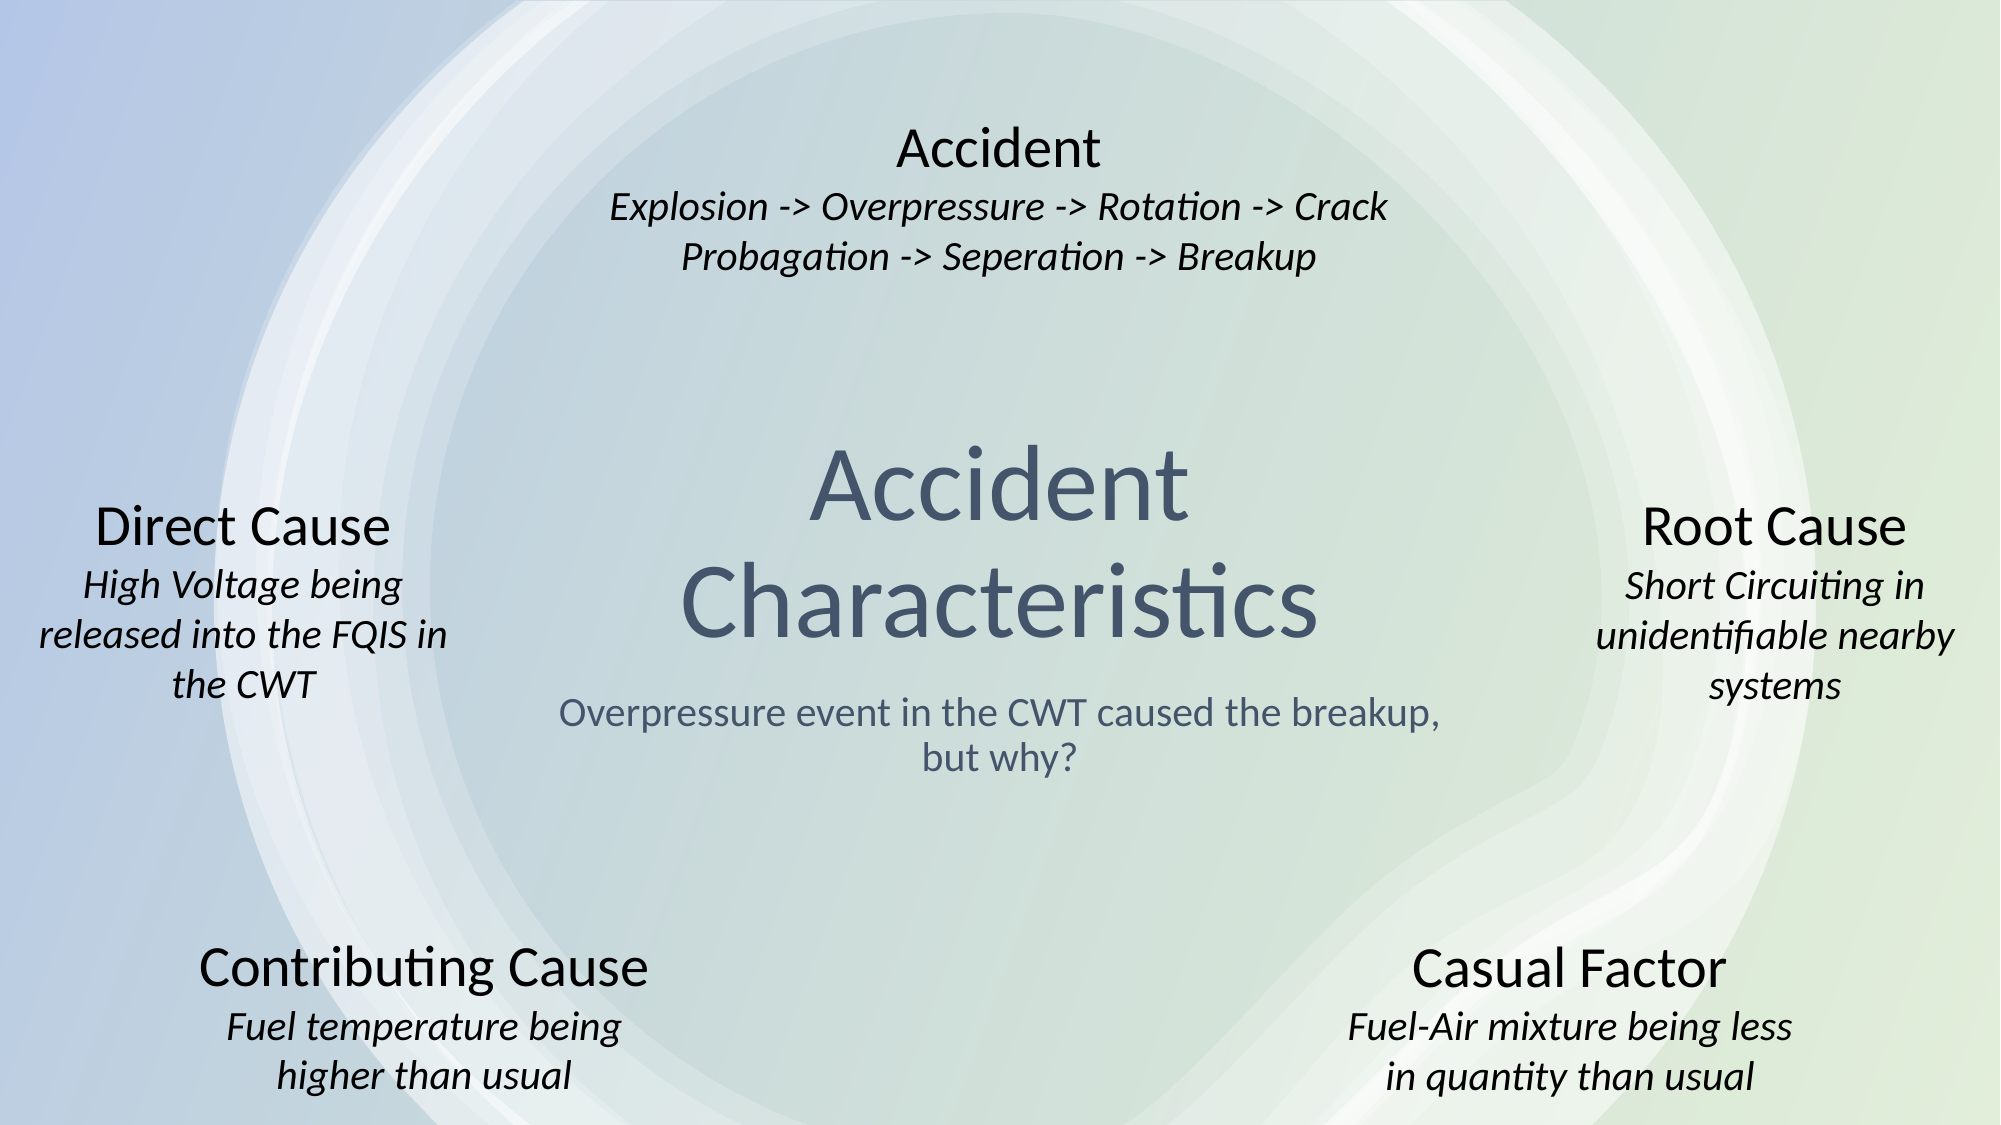

Accident
Explosion -> Overpressure -> Rotation -> Crack Probagation -> Seperation -> Breakup
# Accident Characteristics
Direct Cause
High Voltage being released into the FQIS in the CWT

Root Cause
Short Circuiting in unidentifiable nearby systems
Overpressure event in the CWT caused the breakup, but why?
Contributing Cause
Fuel temperature being higher than usual
Casual Factor
Fuel-Air mixture being less in quantity than usual